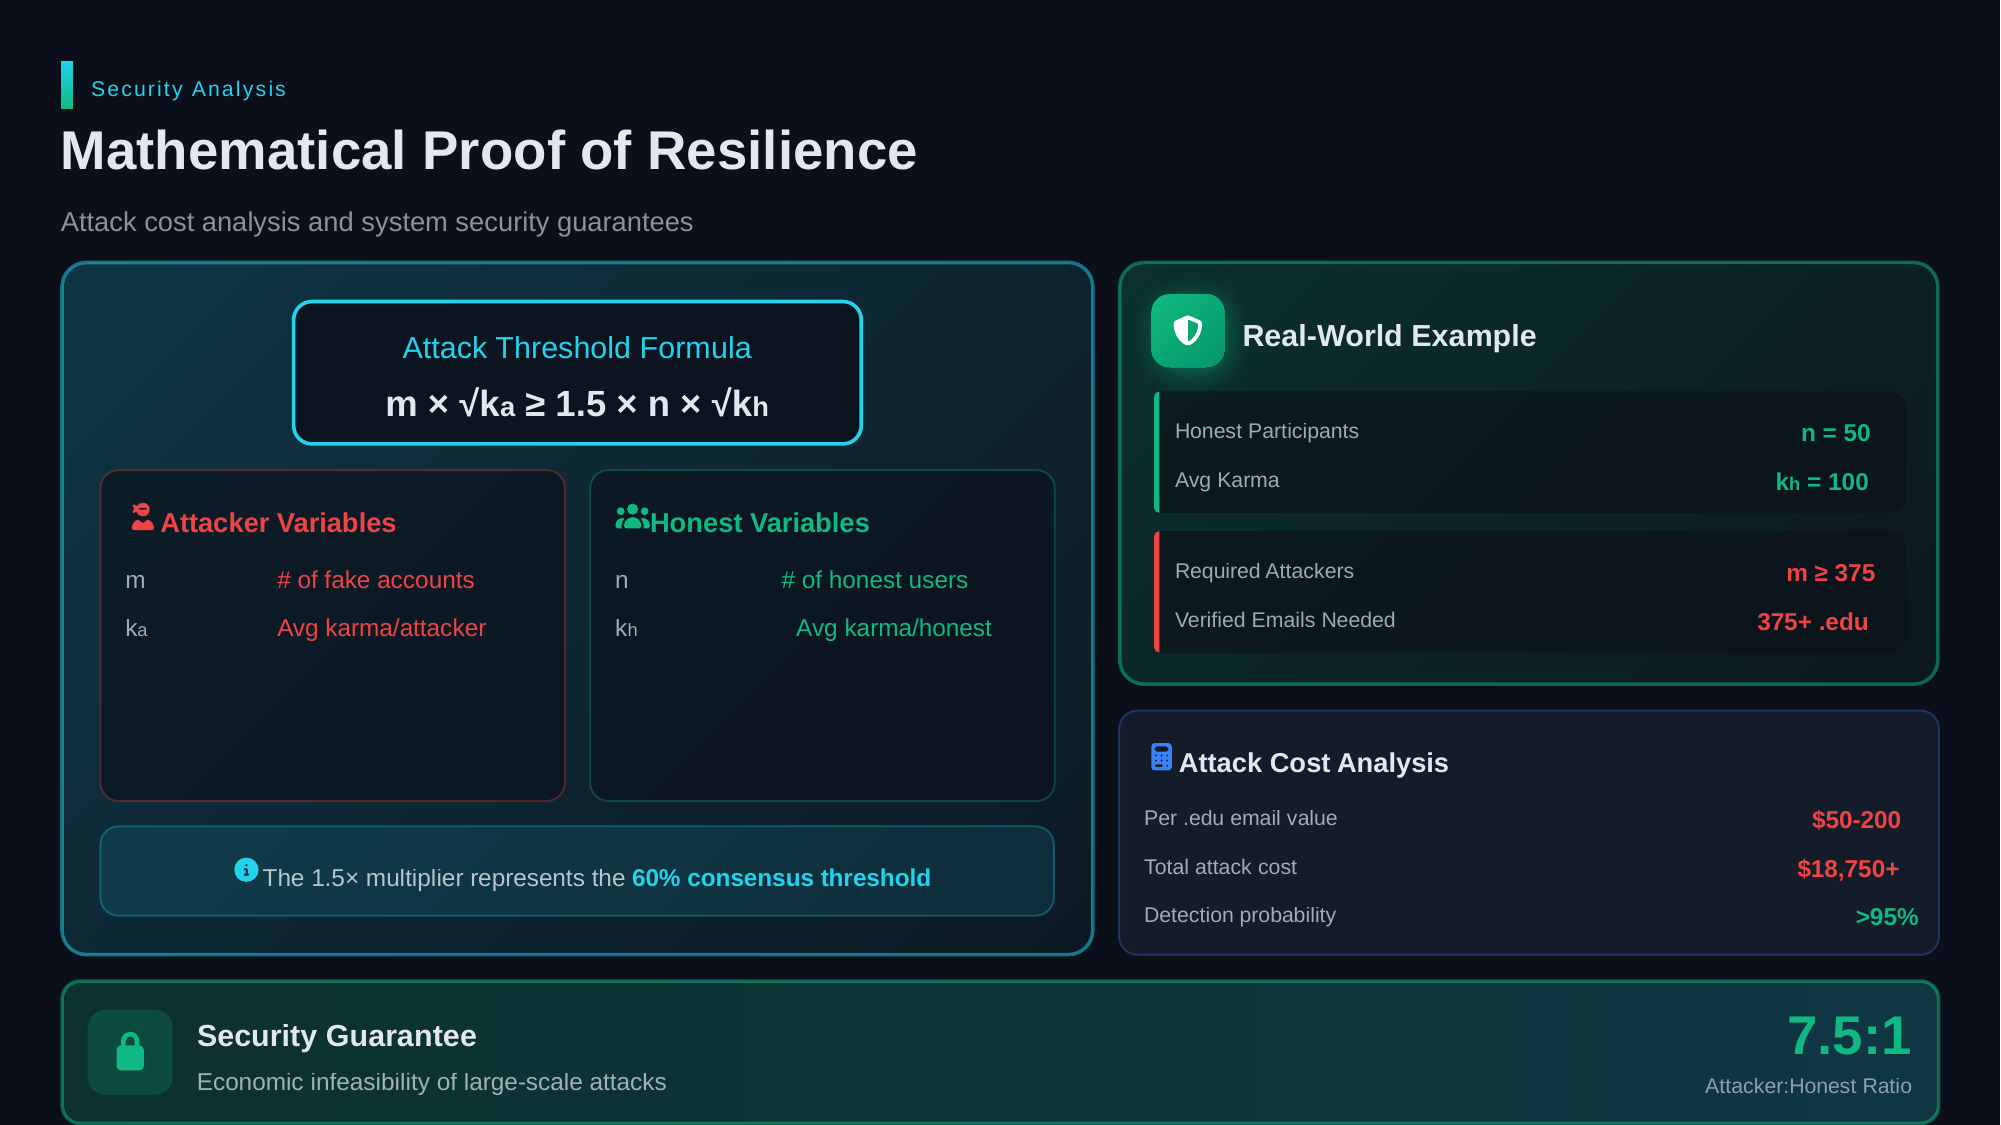

Security Analysis
Mathematical Proof of Resilience
Attack cost analysis and system security guarantees

Real-World Example

Attack Threshold Formula
m × √ka ≥ 1.5 × n × √kh

n = 50
Honest Participants
kh = 100
Avg Karma

Attacker Variables
Honest Variables

m ≥ 375
Required Attackers
m
# of fake accounts
n
# of honest users
375+ .edu
Verified Emails Needed
ka
Avg karma/attacker
kh
Avg karma/honest

Attack Cost Analysis

$50-200
Per .edu email value

$18,750+
Total attack cost
The 1.5× multiplier represents the 60% consensus threshold

>95%
Detection probability

7.5:1

Security Guarantee

Economic infeasibility of large-scale attacks
Attacker:Honest Ratio